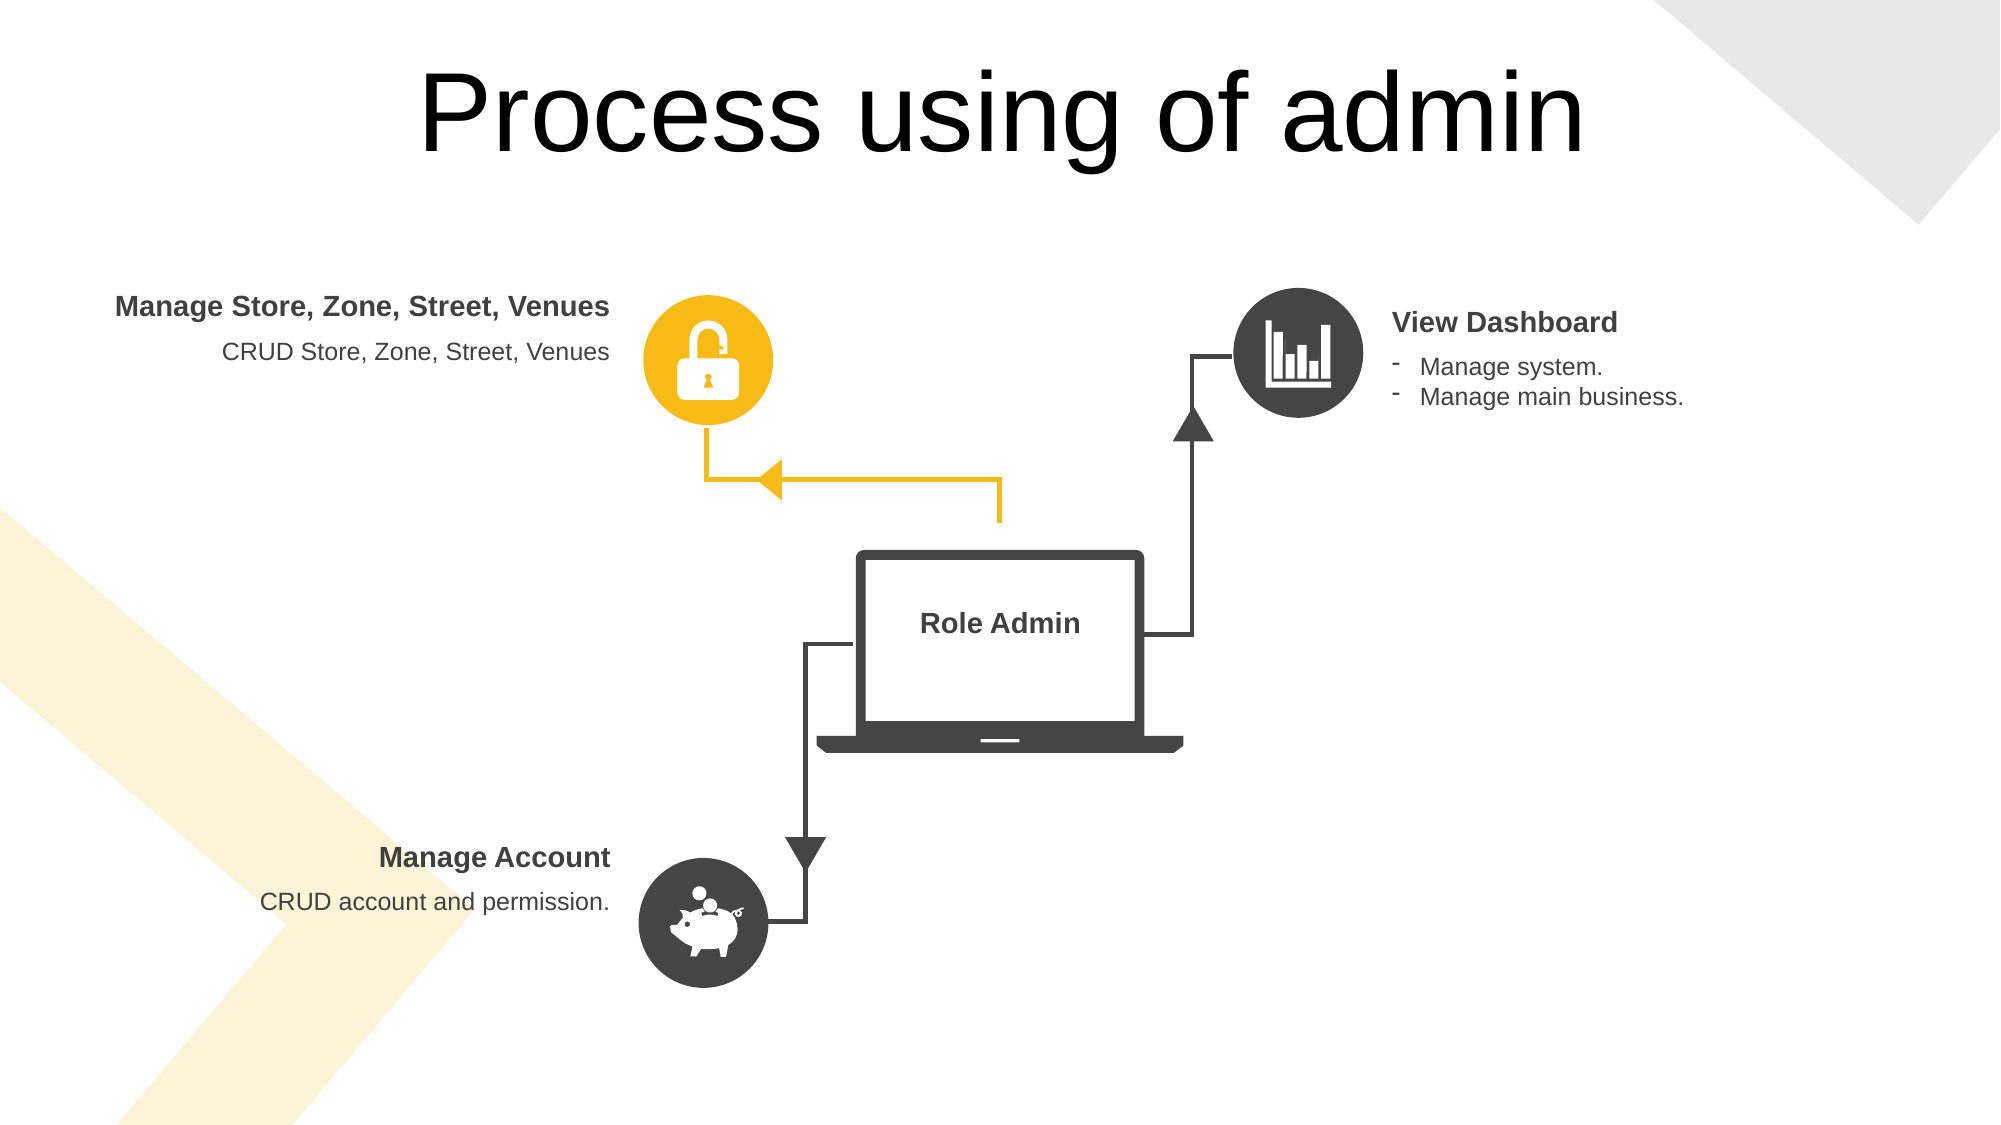

Process using of admin
Manage Store, Zone, Street, Venues
CRUD Store, Zone, Street, Venues

View Dashboard
Manage system.
Manage main business.

Role Admin

Manage Account
CRUD account and permission.